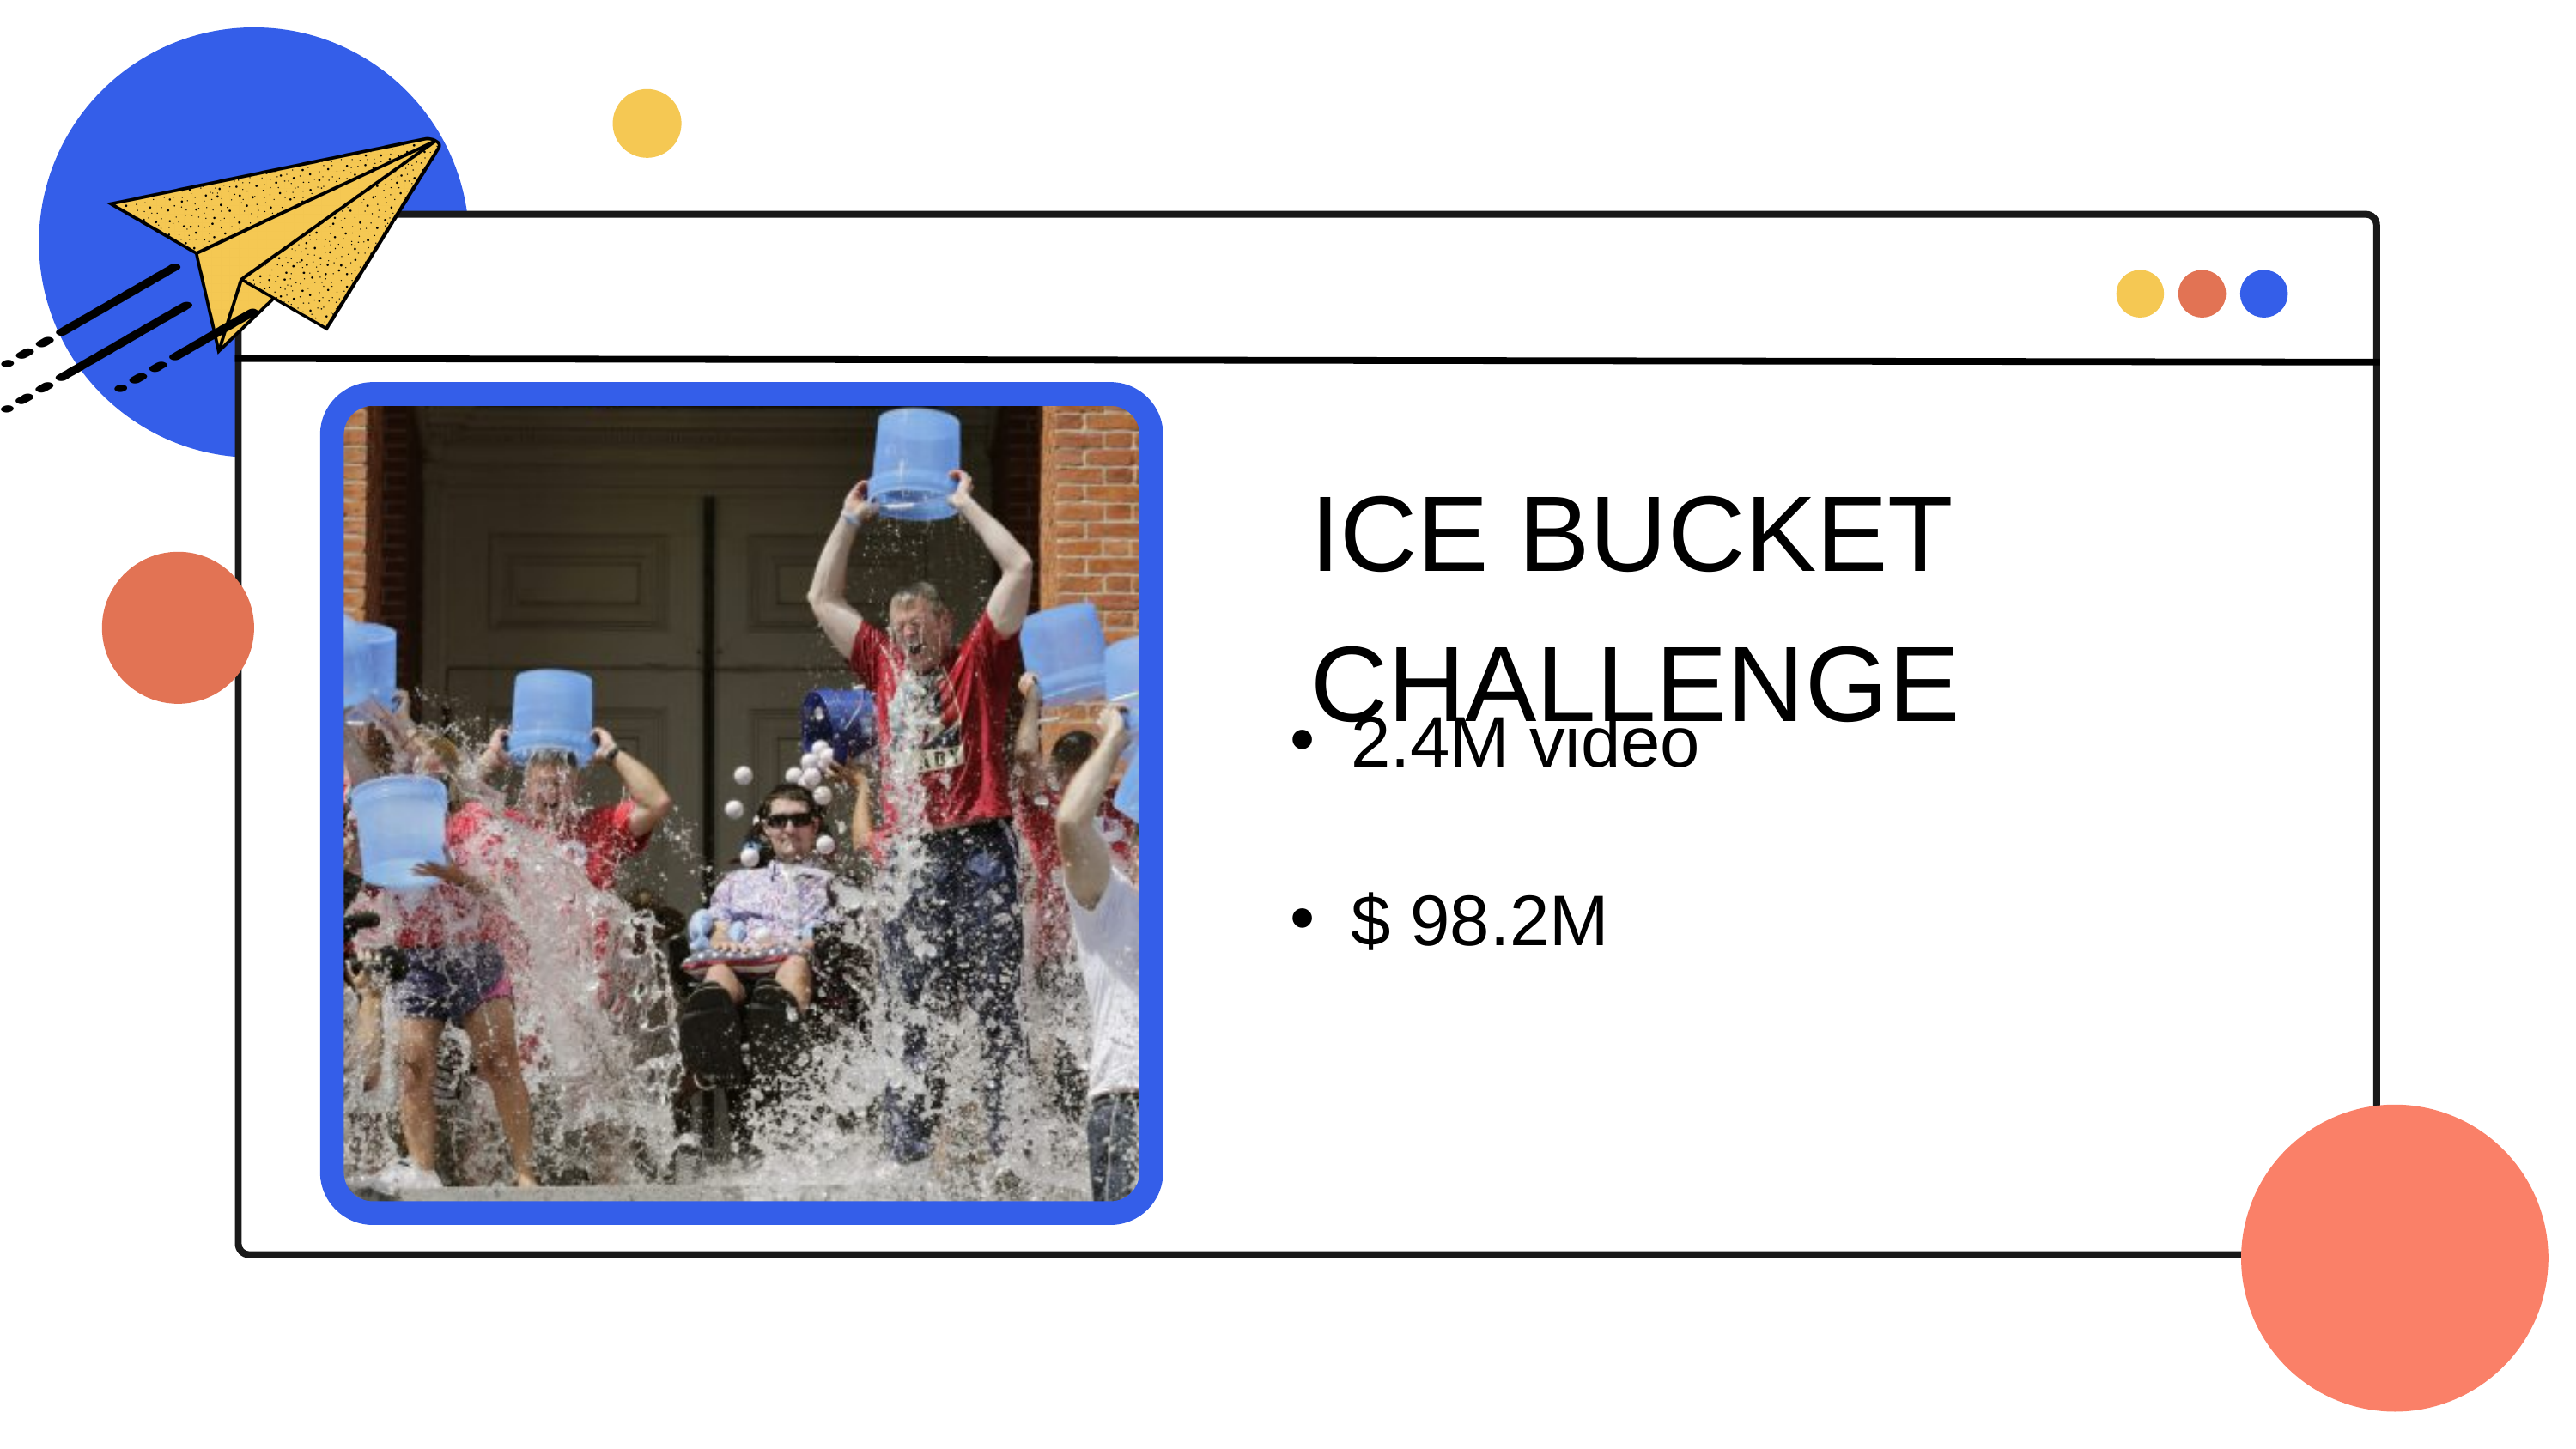

ICE BUCKET CHALLENGE

2.4M video
$ 98.2M